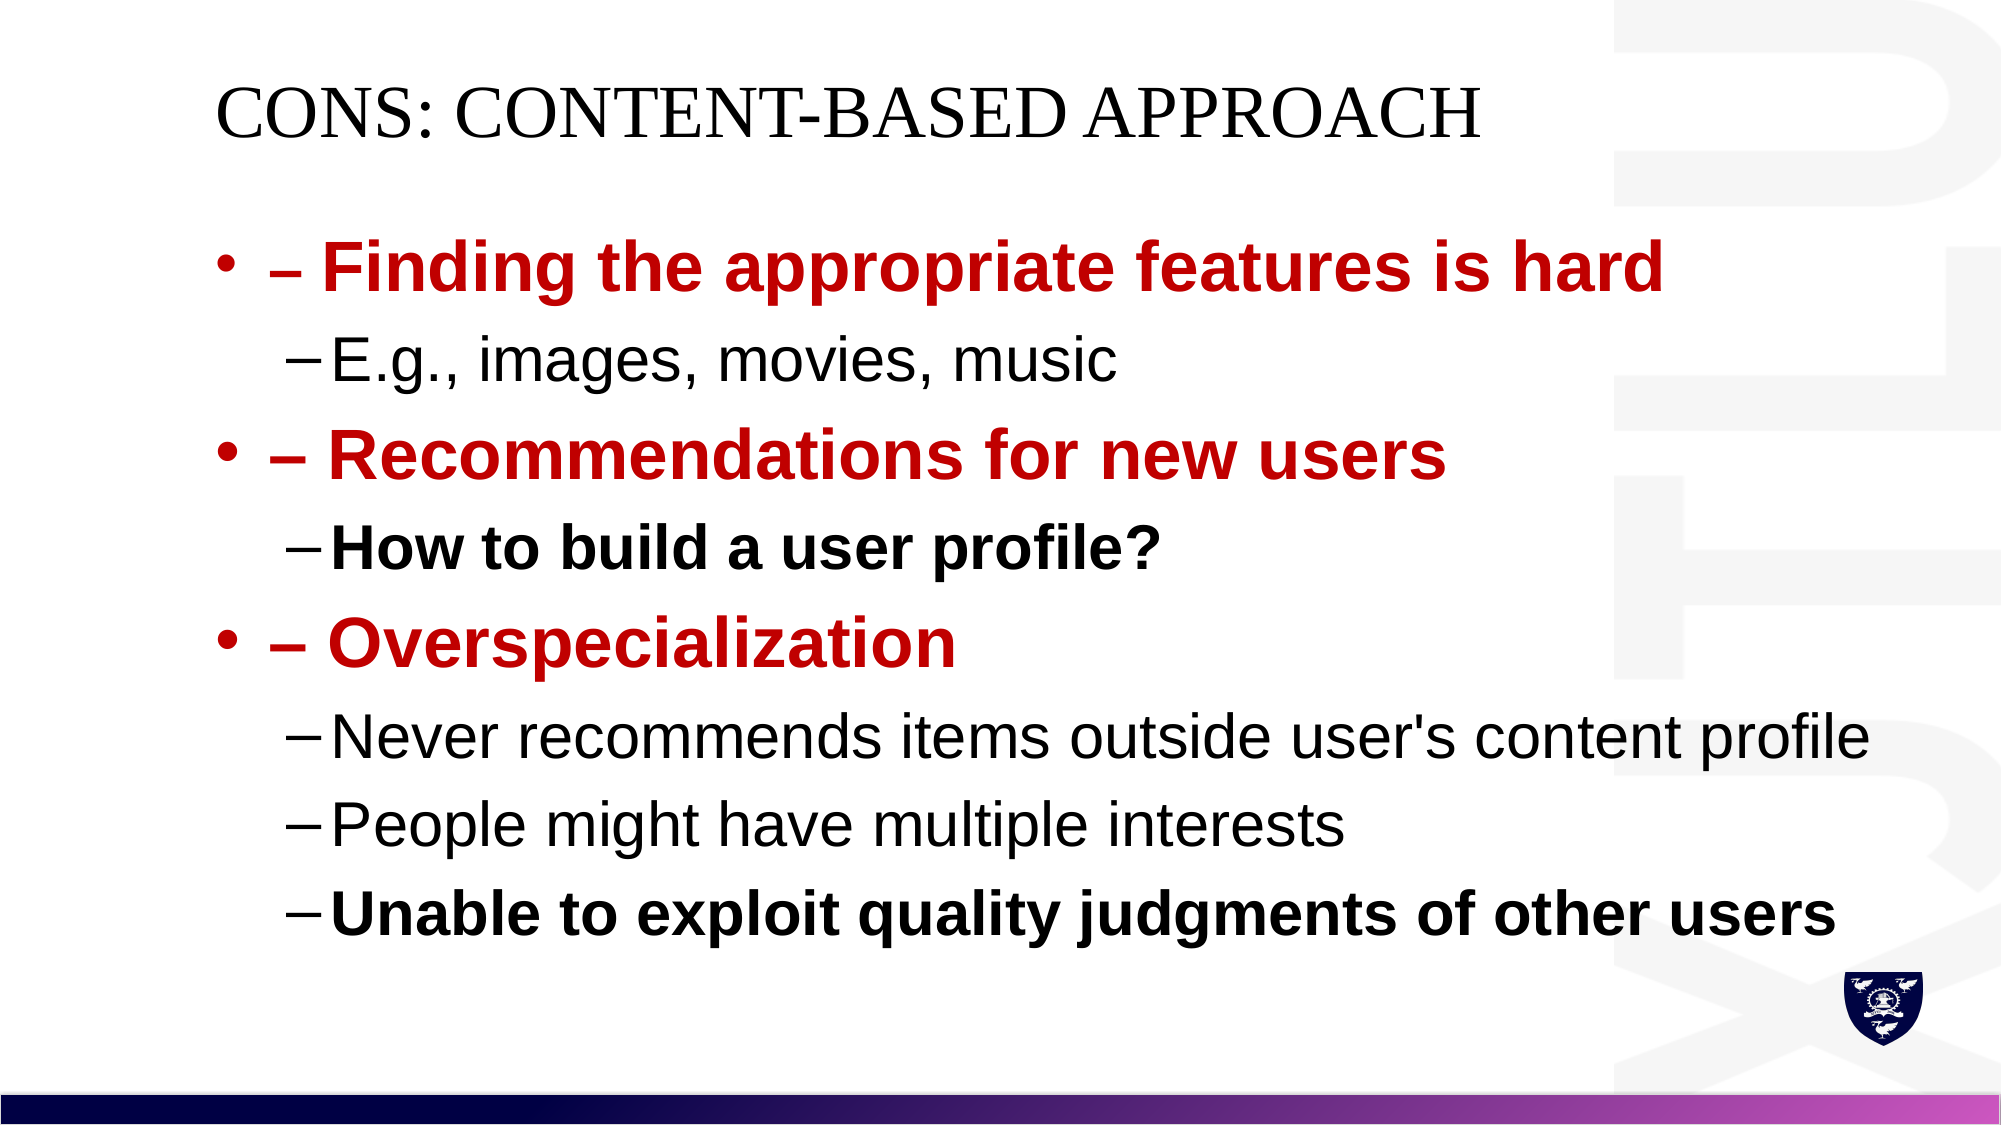

# Cons: Content-based Approach
– Finding the appropriate features is hard
E.g., images, movies, music
– Recommendations for new users
How to build a user profile?
– Overspecialization
Never recommends items outside user's content profile
People might have multiple interests
Unable to exploit quality judgments of other users

25